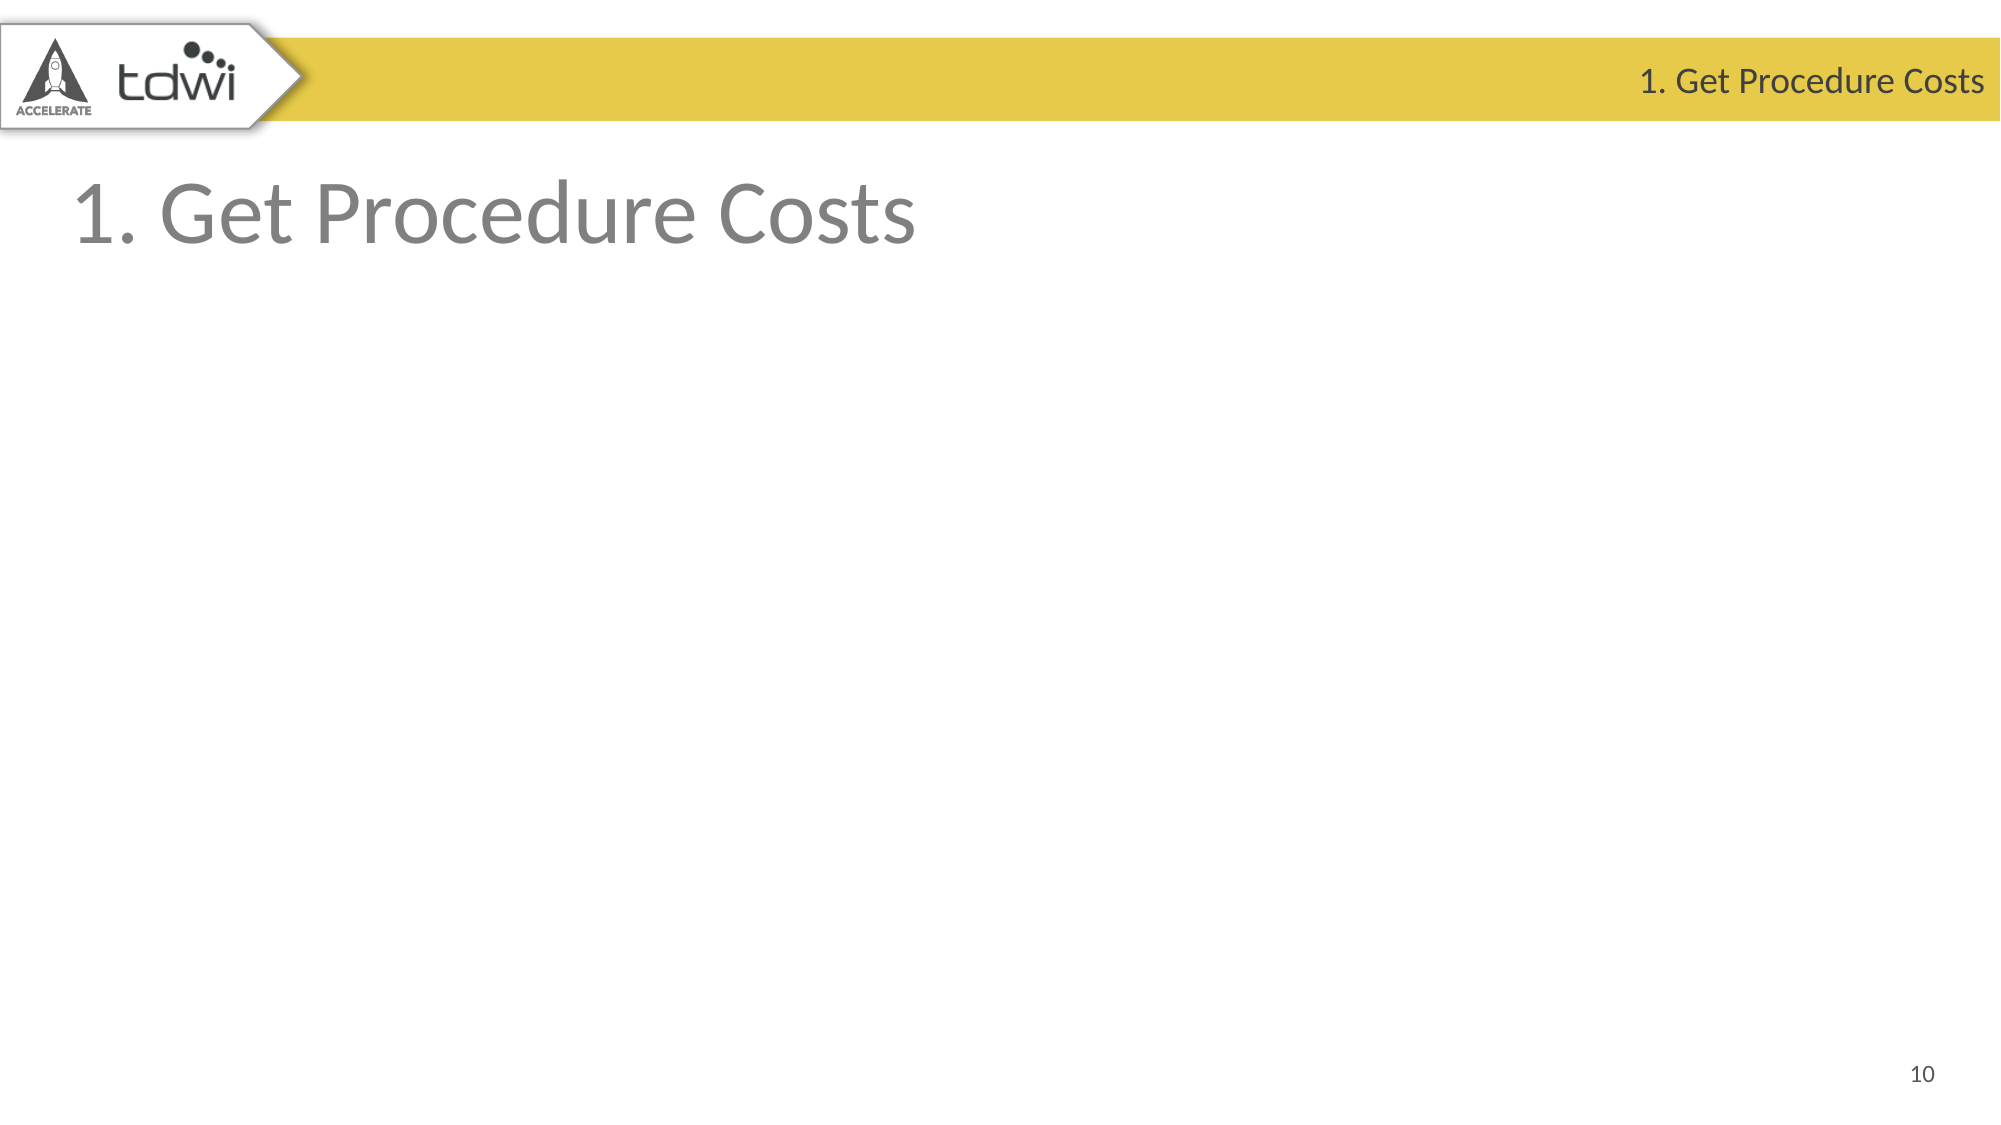

1. Get Procedure Costs
# 1. Get Procedure Costs

10